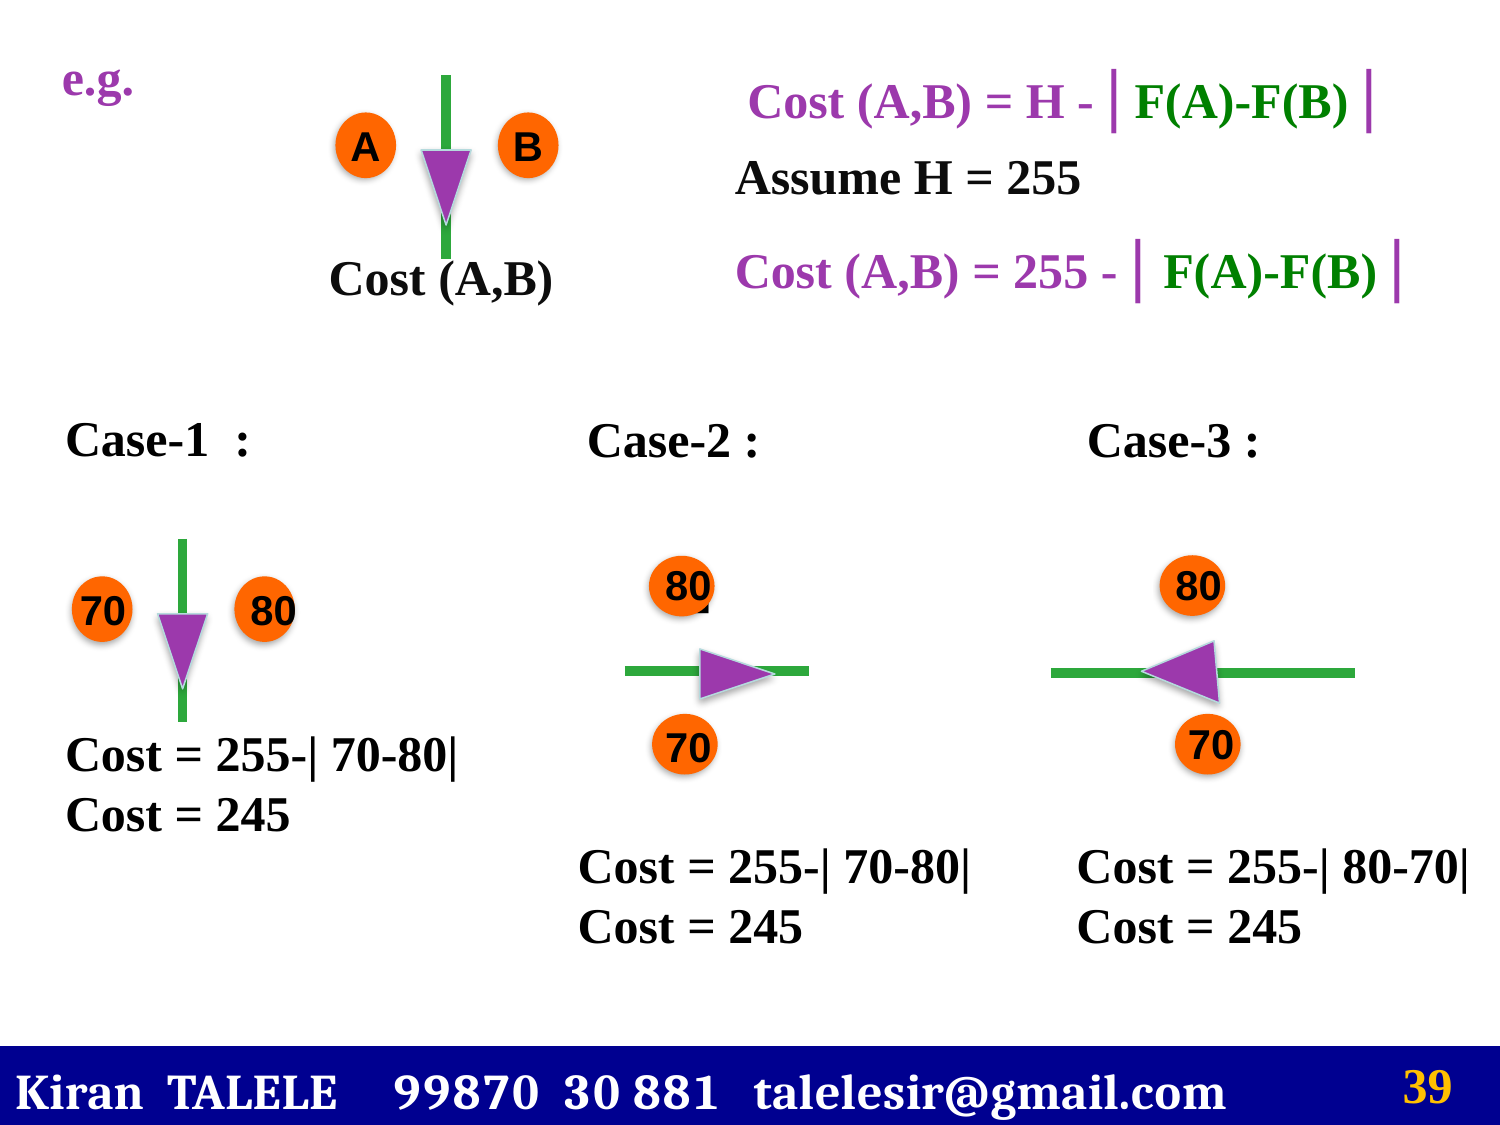

e.g.
 Cost (A,B) = H - | F(A)-F(B) |
Assume H = 255
Cost (A,B) = 255 - | F(A)-F(B) |
B

A

B

Cost (A,B)
Case-1  :
Case-2 :
Case-3 :

B
70
80

Cost = 255-| 70-80|
Cost = 245
80
80

B

70

70
70
Cost = 255-| 70-80|
Cost = 245
Cost = 255-| 80-70|
Cost = 245
Kiran  TALELE     99870  30 881   talelesir@gmail.com
39